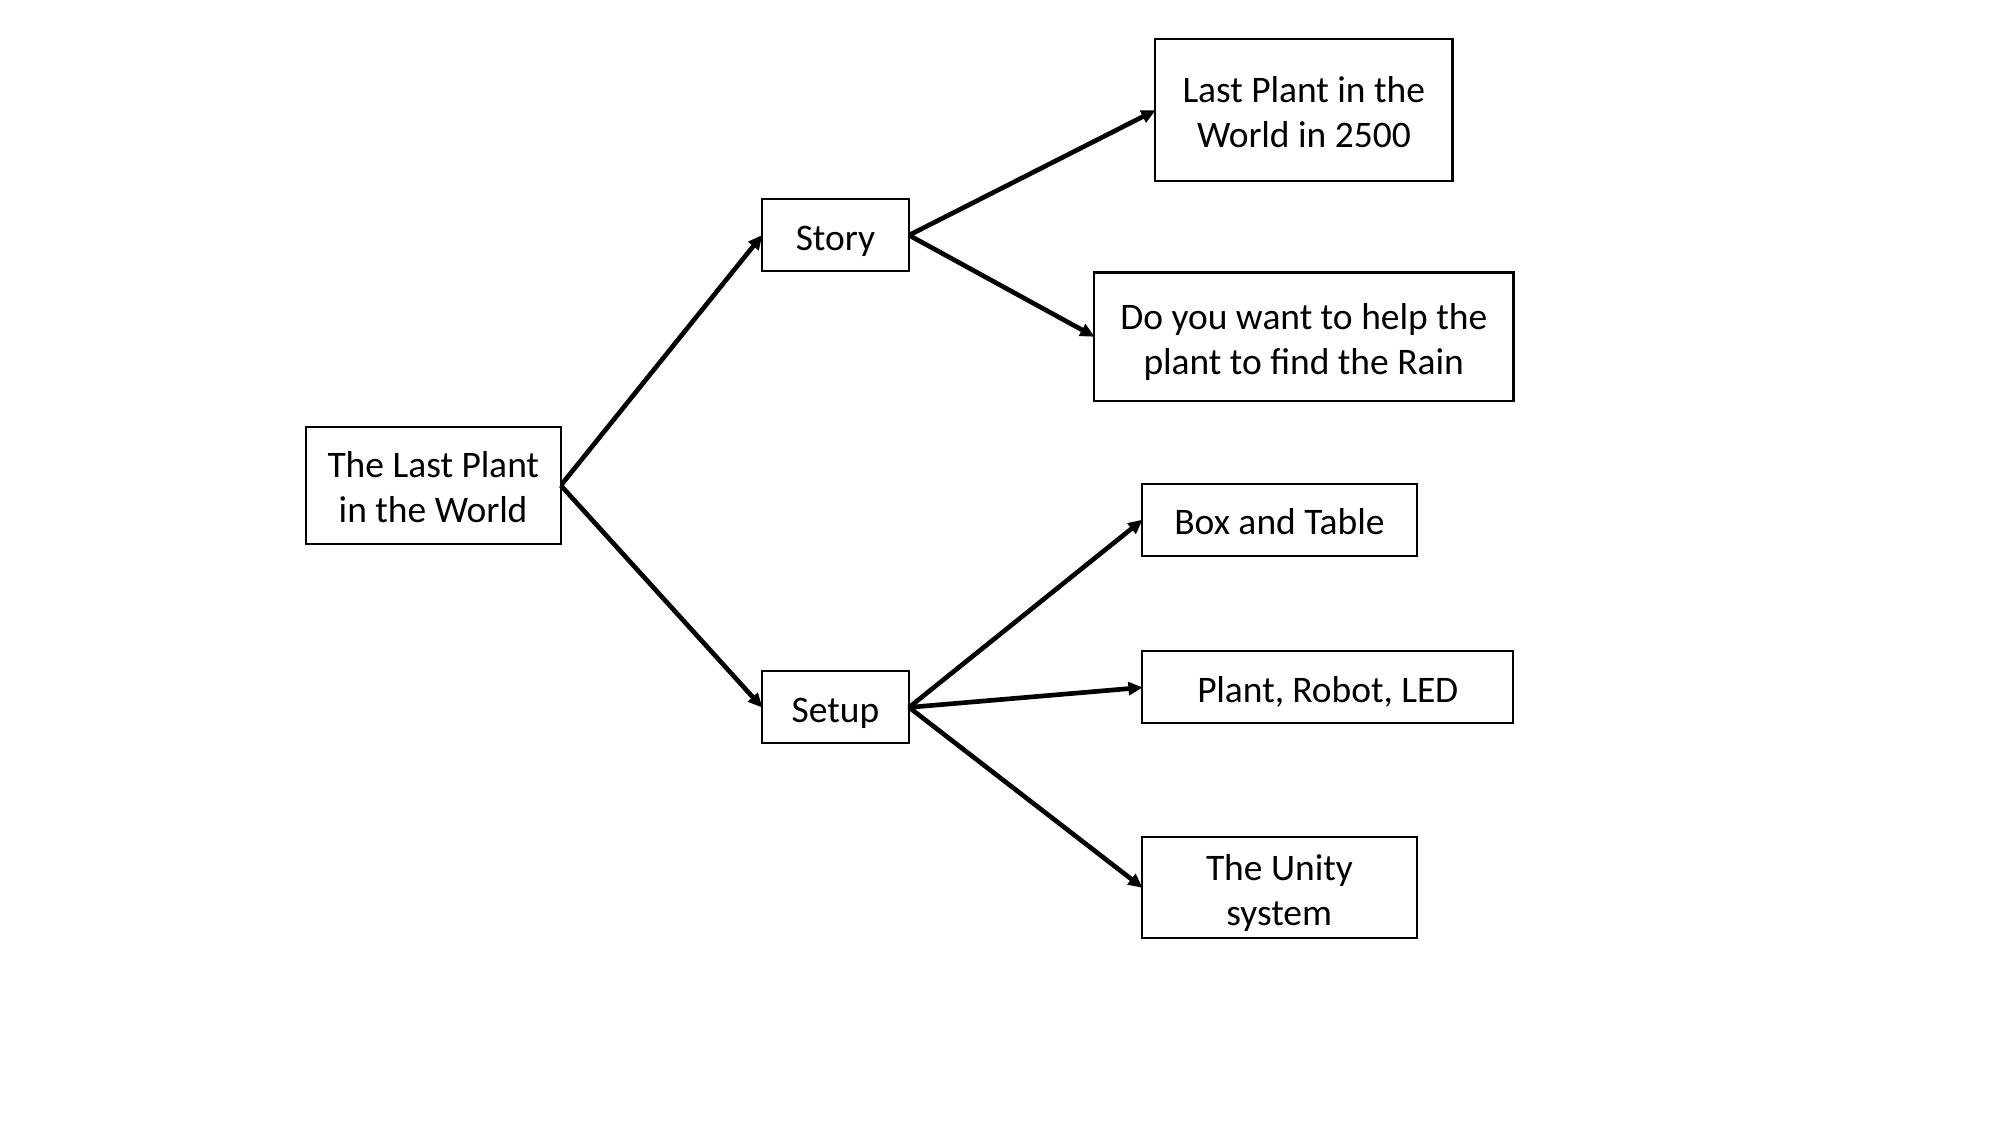

Last Plant in the World in 2500
Story
Do you want to help the plant to find the Rain
The Last Plant in the World
Box and Table
Plant, Robot, LED
Setup
The Unity system